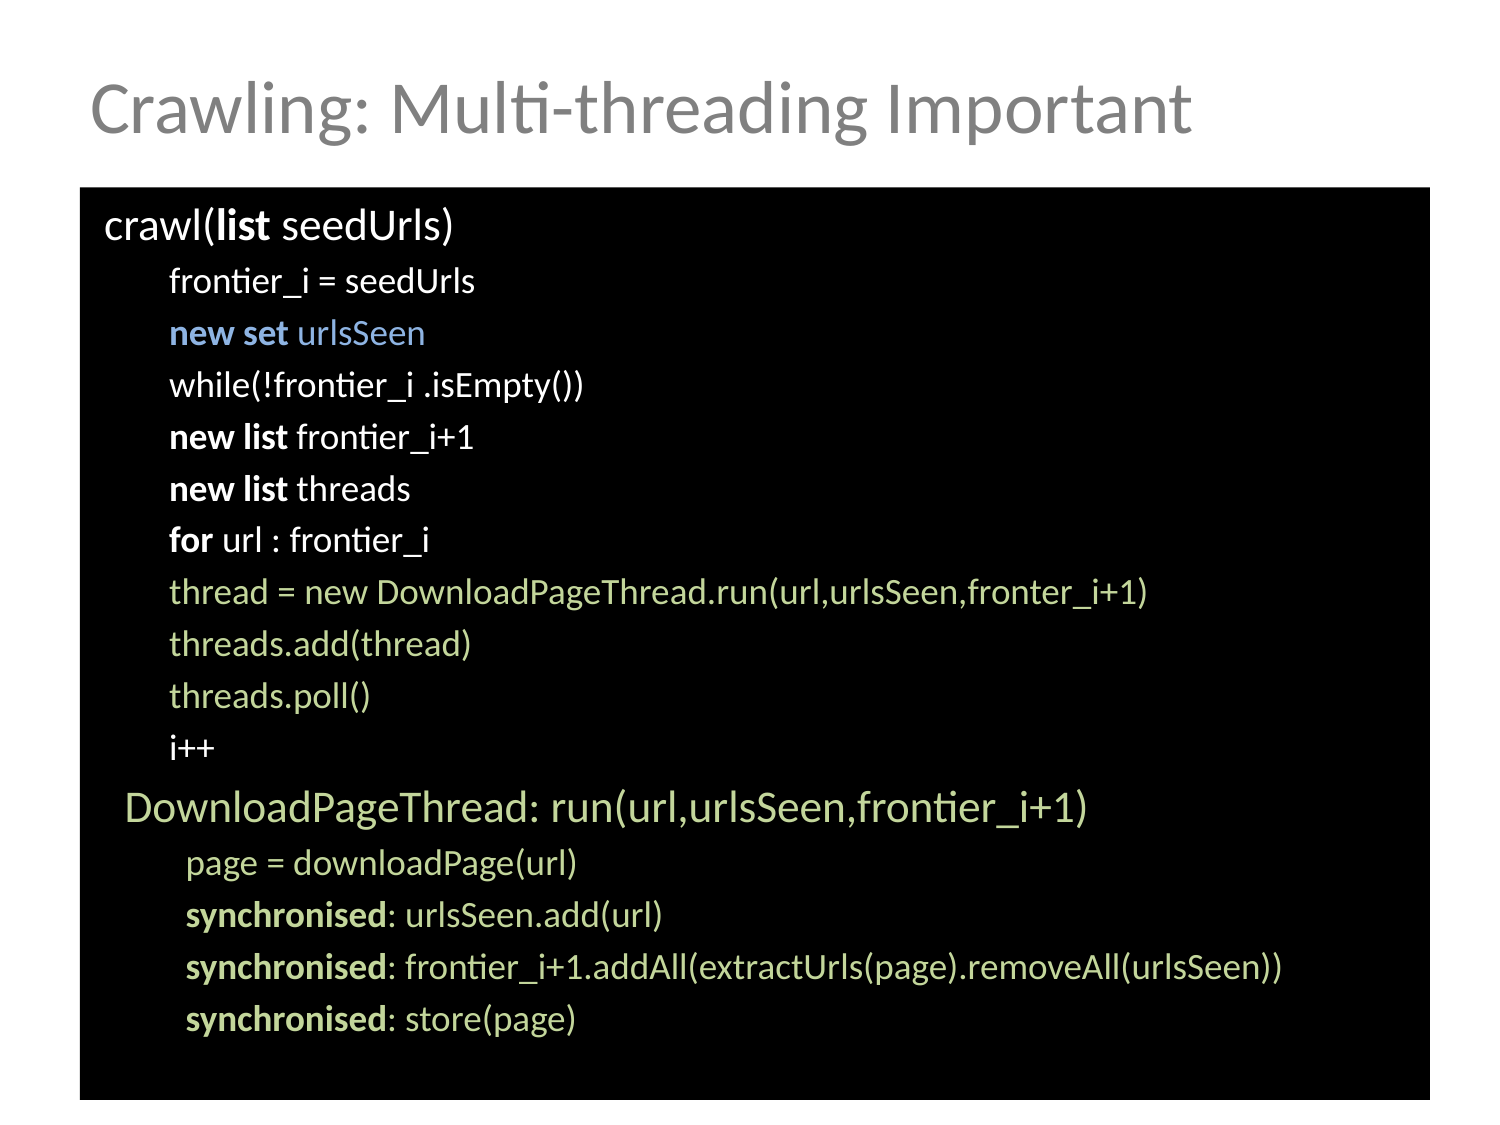

# Crawling: Multi-threading Important
crawl(list seedUrls)
frontier_i = seedUrls
new set urlsSeen
while(!frontier_i .isEmpty())
	new list frontier_i+1
	new list threads
	for url : frontier_i
		thread = new DownloadPageThread.run(url,urlsSeen,fronter_i+1)
		threads.add(thread)
	threads.poll()
	i++
  DownloadPageThread: run(url,urlsSeen,frontier_i+1)
  page = downloadPage(url)
  synchronised: urlsSeen.add(url)
  synchronised: frontier_i+1.addAll(extractUrls(page).removeAll(urlsSeen))
  synchronised: store(page)